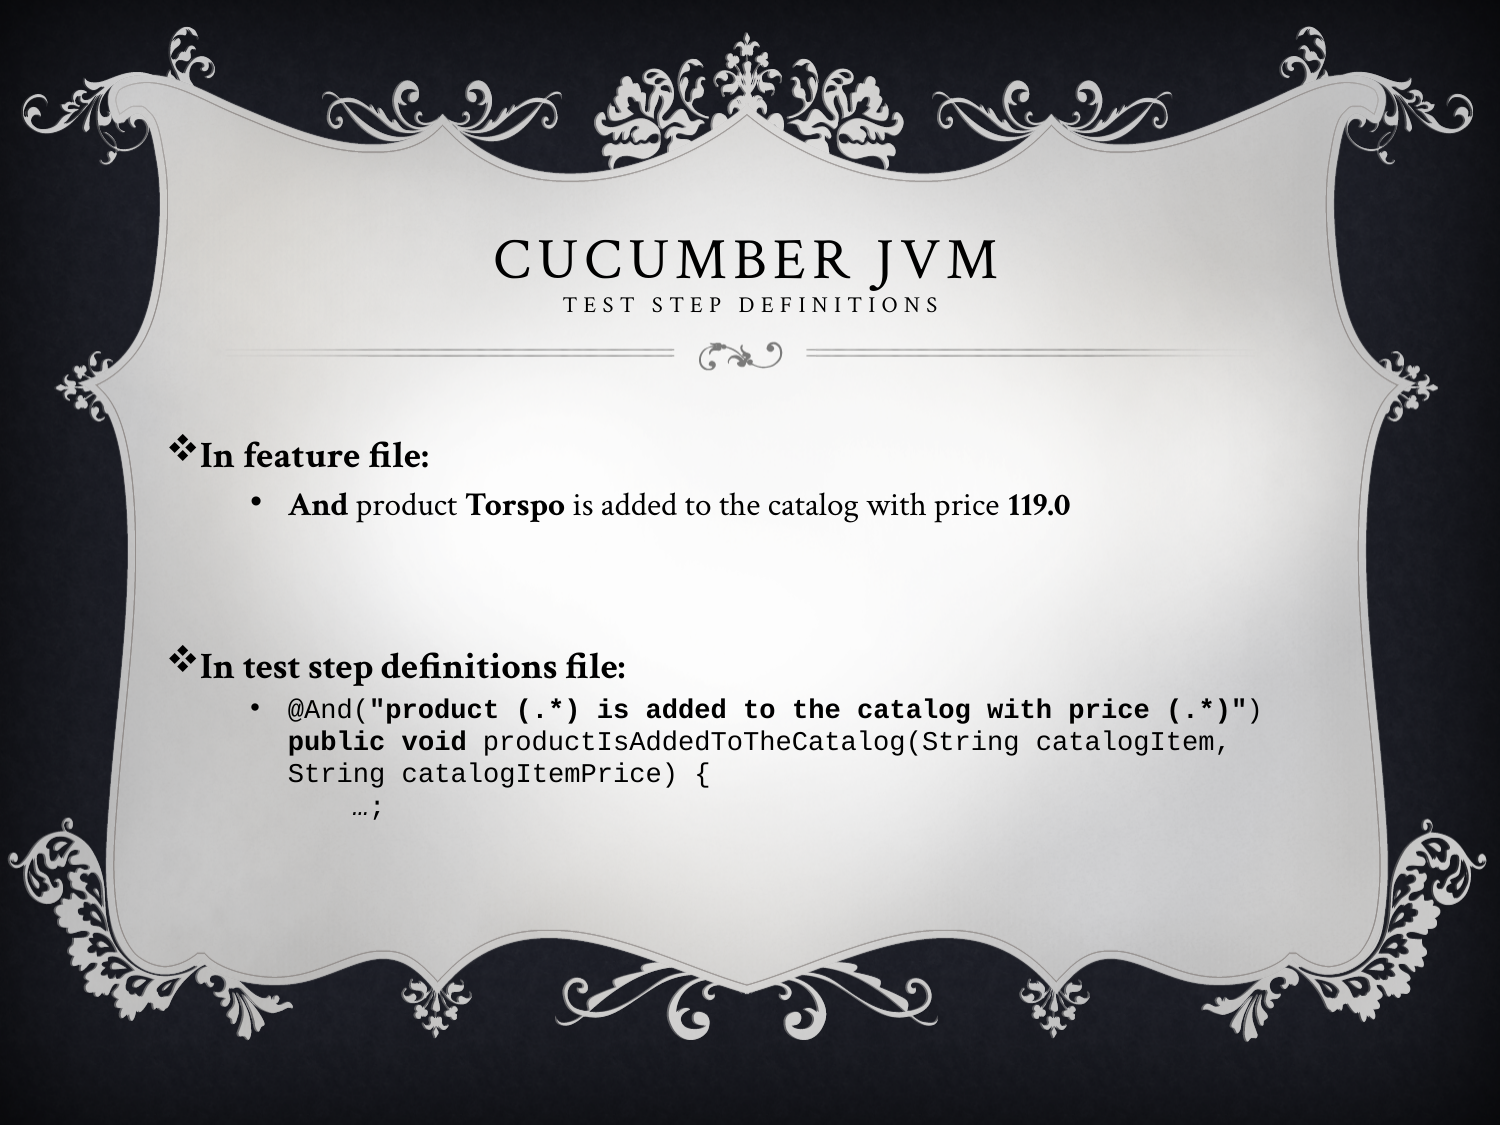

# CUCUMBER JVM Test step definitions
In feature file:
And product Torspo is added to the catalog with price 119.0

In test step definitions file:
@And("product (.*) is added to the catalog with price (.*)")
public void productIsAddedToTheCatalog(String catalogItem, String catalogItemPrice) {
    …;